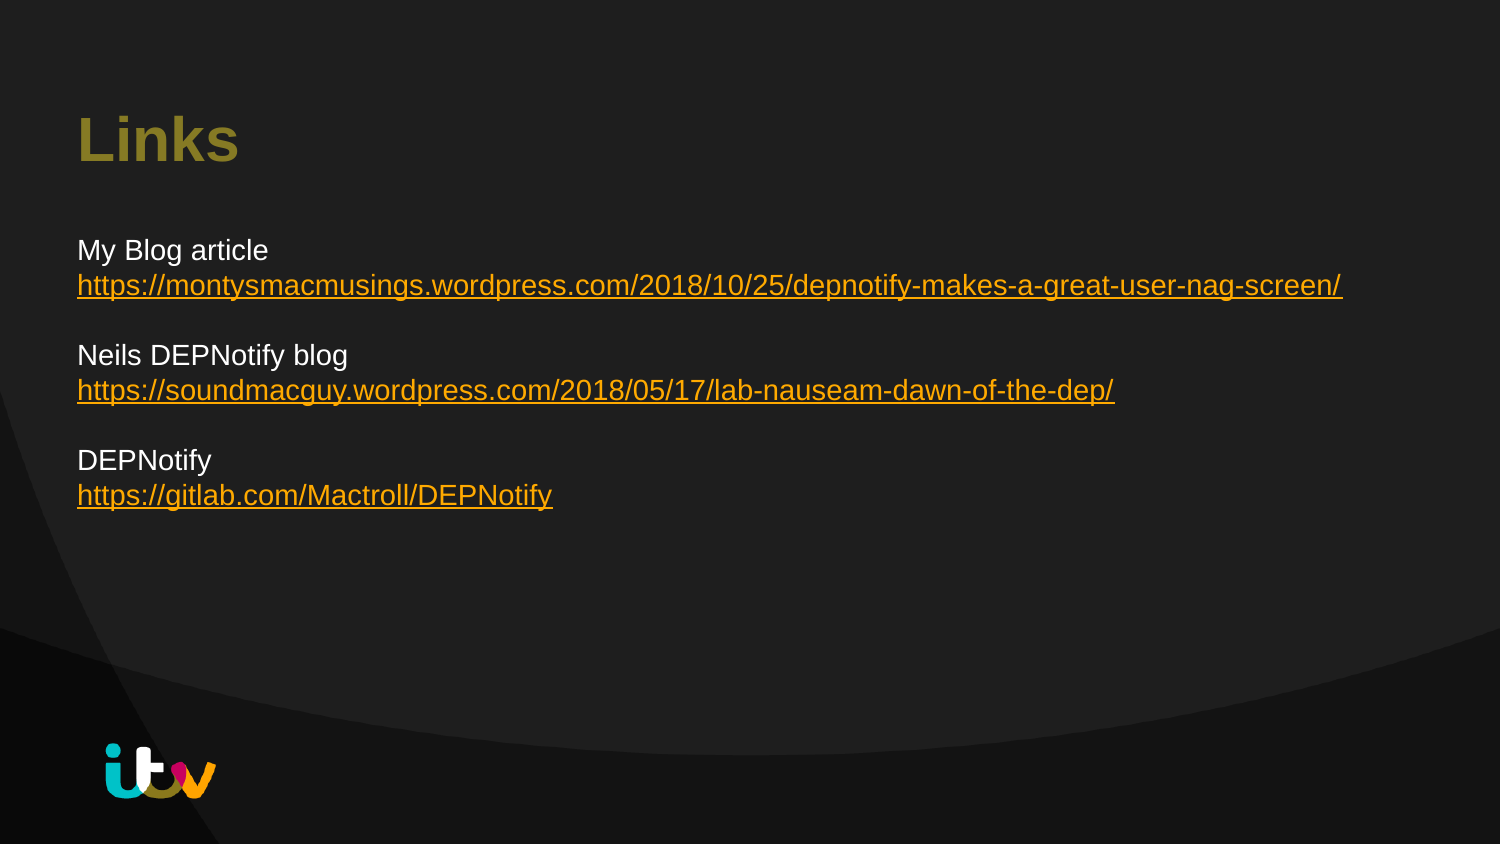

Links
My Blog article https://montysmacmusings.wordpress.com/2018/10/25/depnotify-makes-a-great-user-nag-screen/

Neils DEPNotify blog
https://soundmacguy.wordpress.com/2018/05/17/lab-nauseam-dawn-of-the-dep/

DEPNotify
https://gitlab.com/Mactroll/DEPNotify